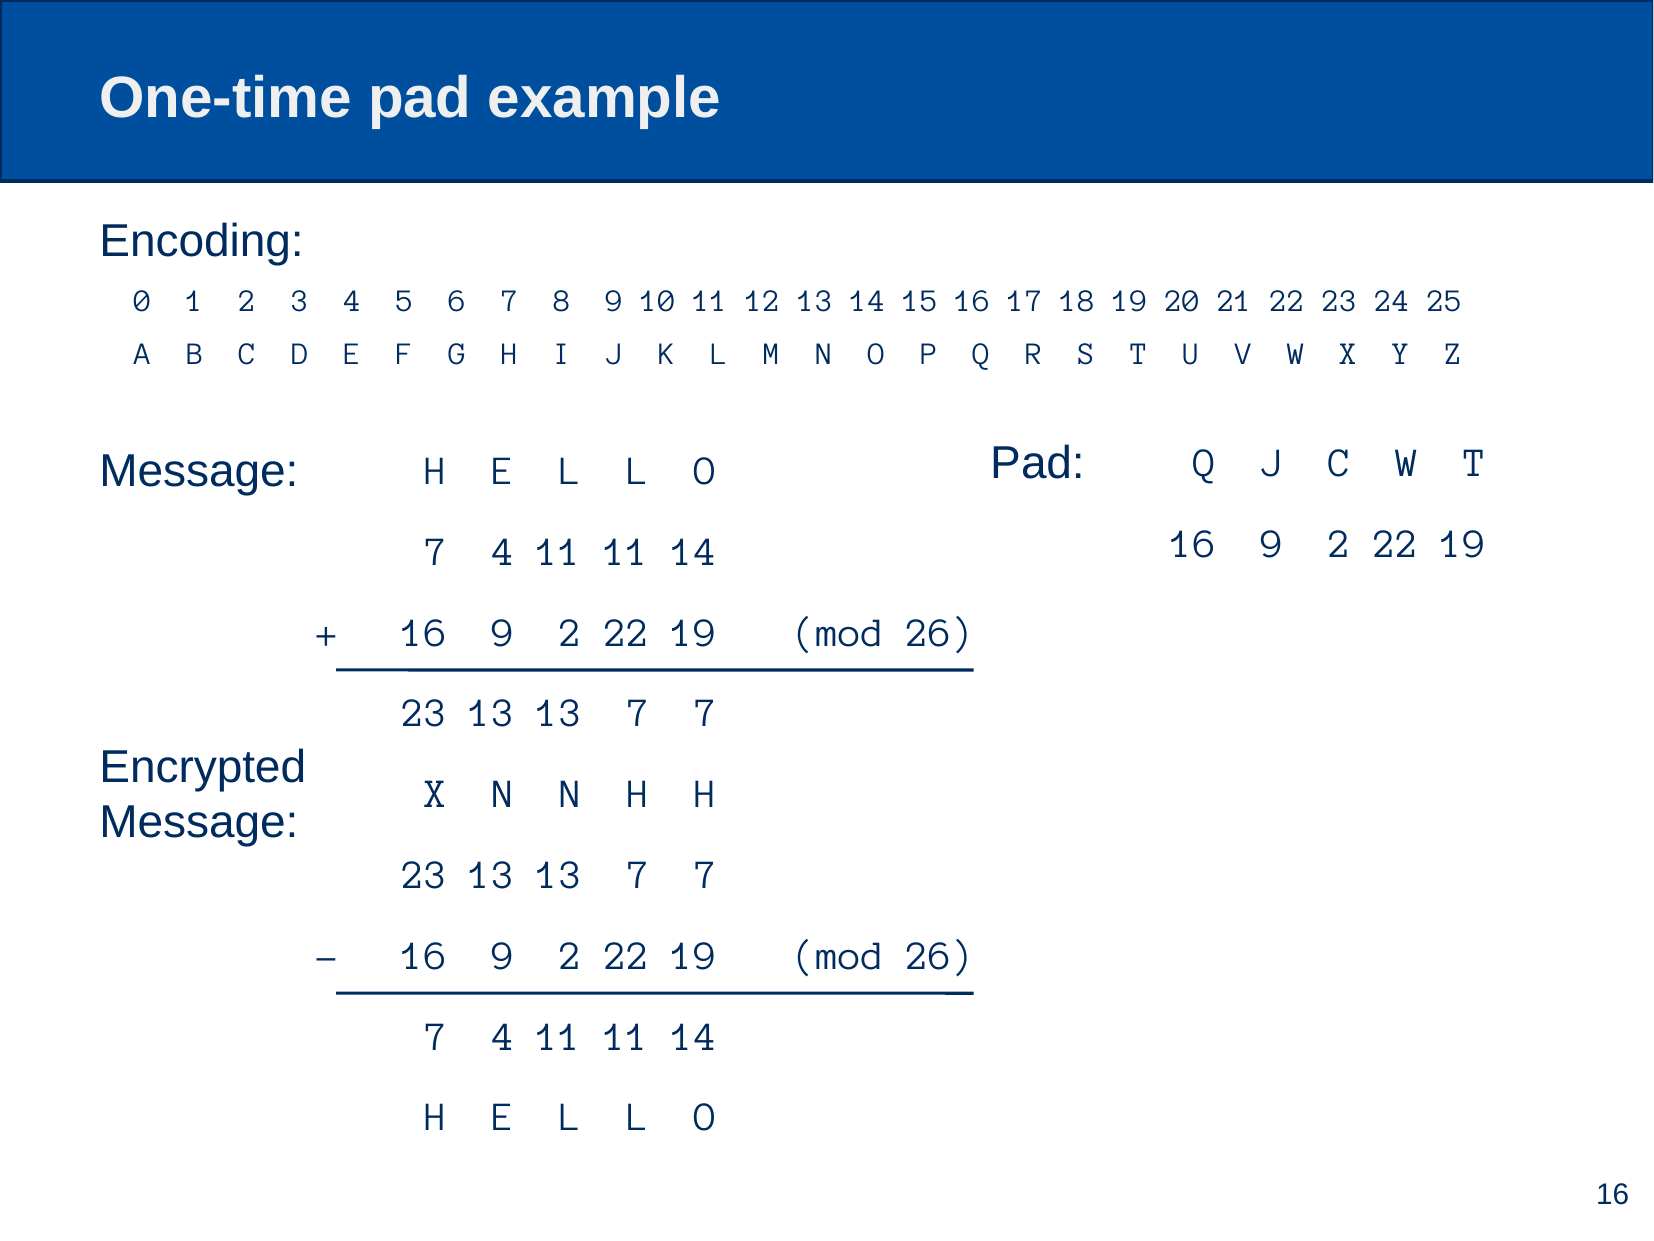

# One-time pad example
Encoding:
  0  1  2  3  4  5  6  7  8  9 10 11 12 13 14 15 16 17 18 19 20 21 22 23 24 25
  A  B  C  D  E  F  G  H  I  J  K  L  M  N  O  P  Q  R  S  T  U  V  W  X  Y  Z
Pad:
  Q  J  C  W  T
Message:
  H  E  L  L  O
 16  9  2 22 19
  7  4 11 11 14
+
 16  9  2 22 19
(mod 26)
 23 13 13  7  7
Encrypted
Message:
  X  N  N  H  H
 23 13 13  7  7
-
 16  9  2 22 19
(mod 26)
  7  4 11 11 14
  H  E  L  L  O
16